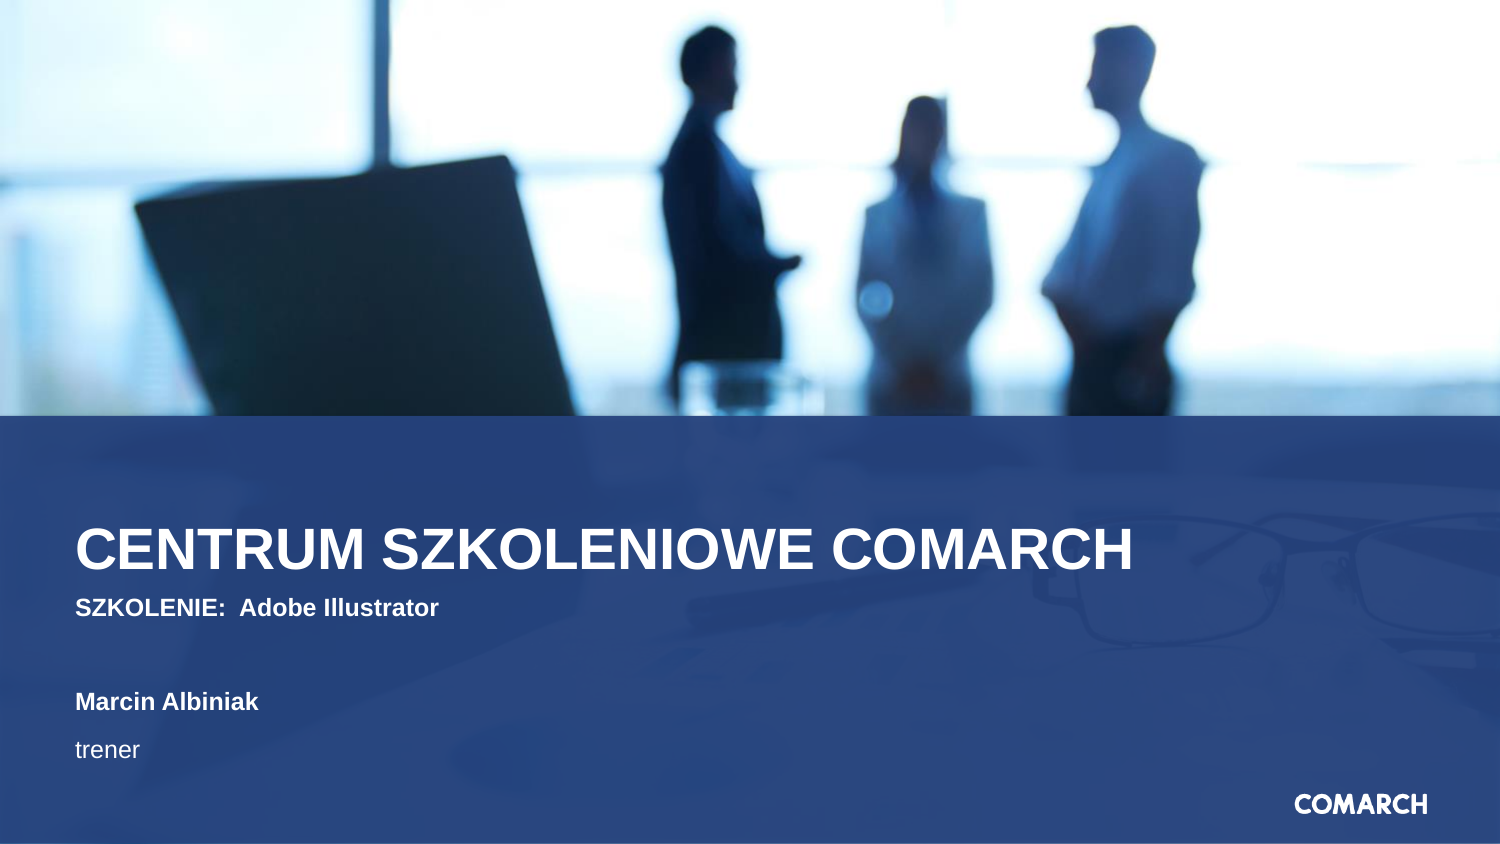

# CENTRUM SZKOLENIOWE COMARCH
SZKOLENIE:  Adobe Illustrator
Marcin Albiniak
trener